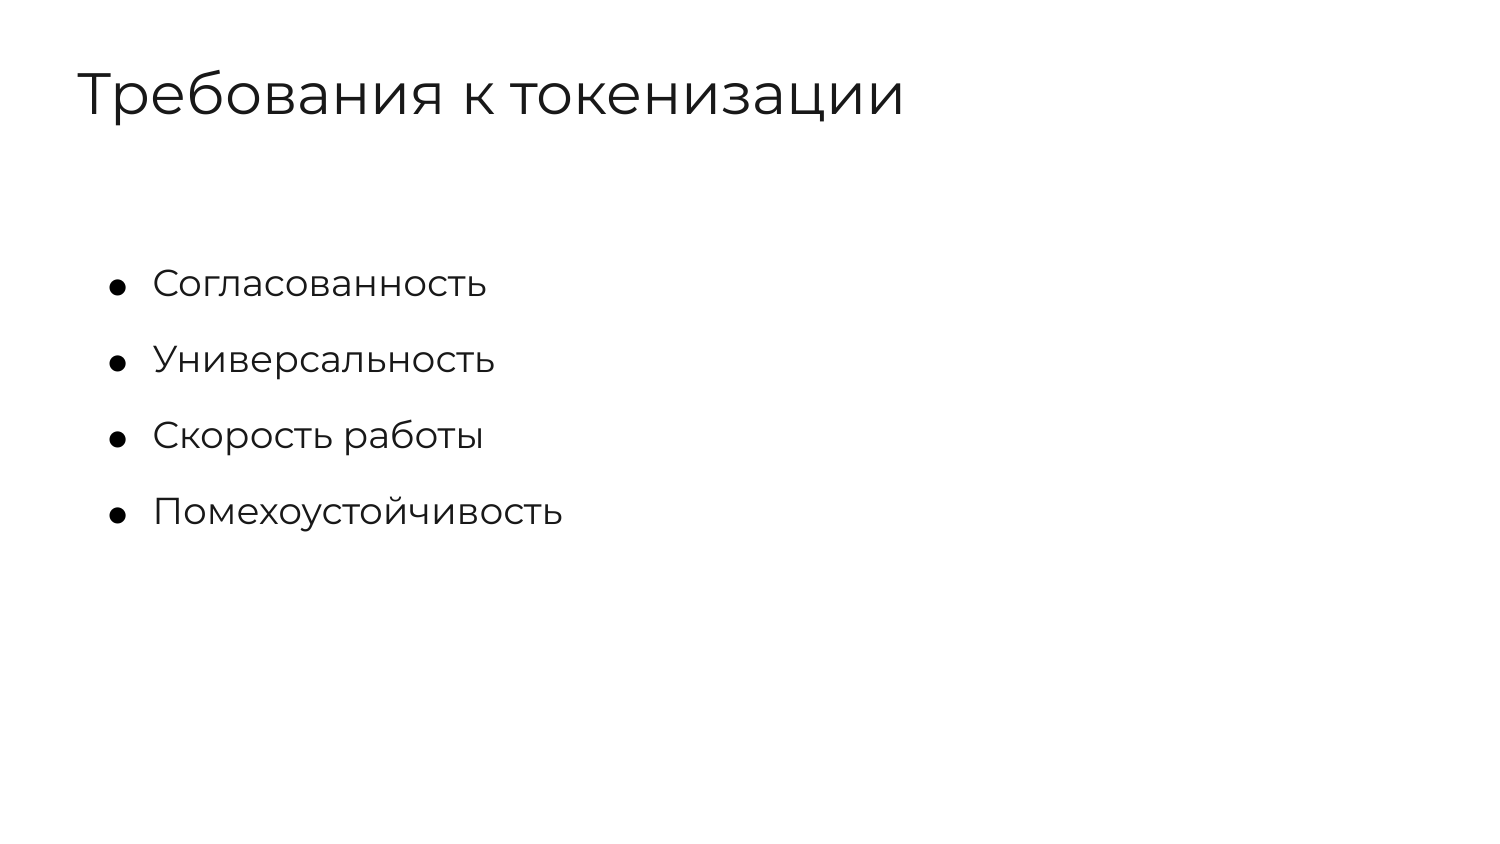

# Требования к токенизации

Согласованность
Универсальность
Скорость работы
Помехоустойчивость